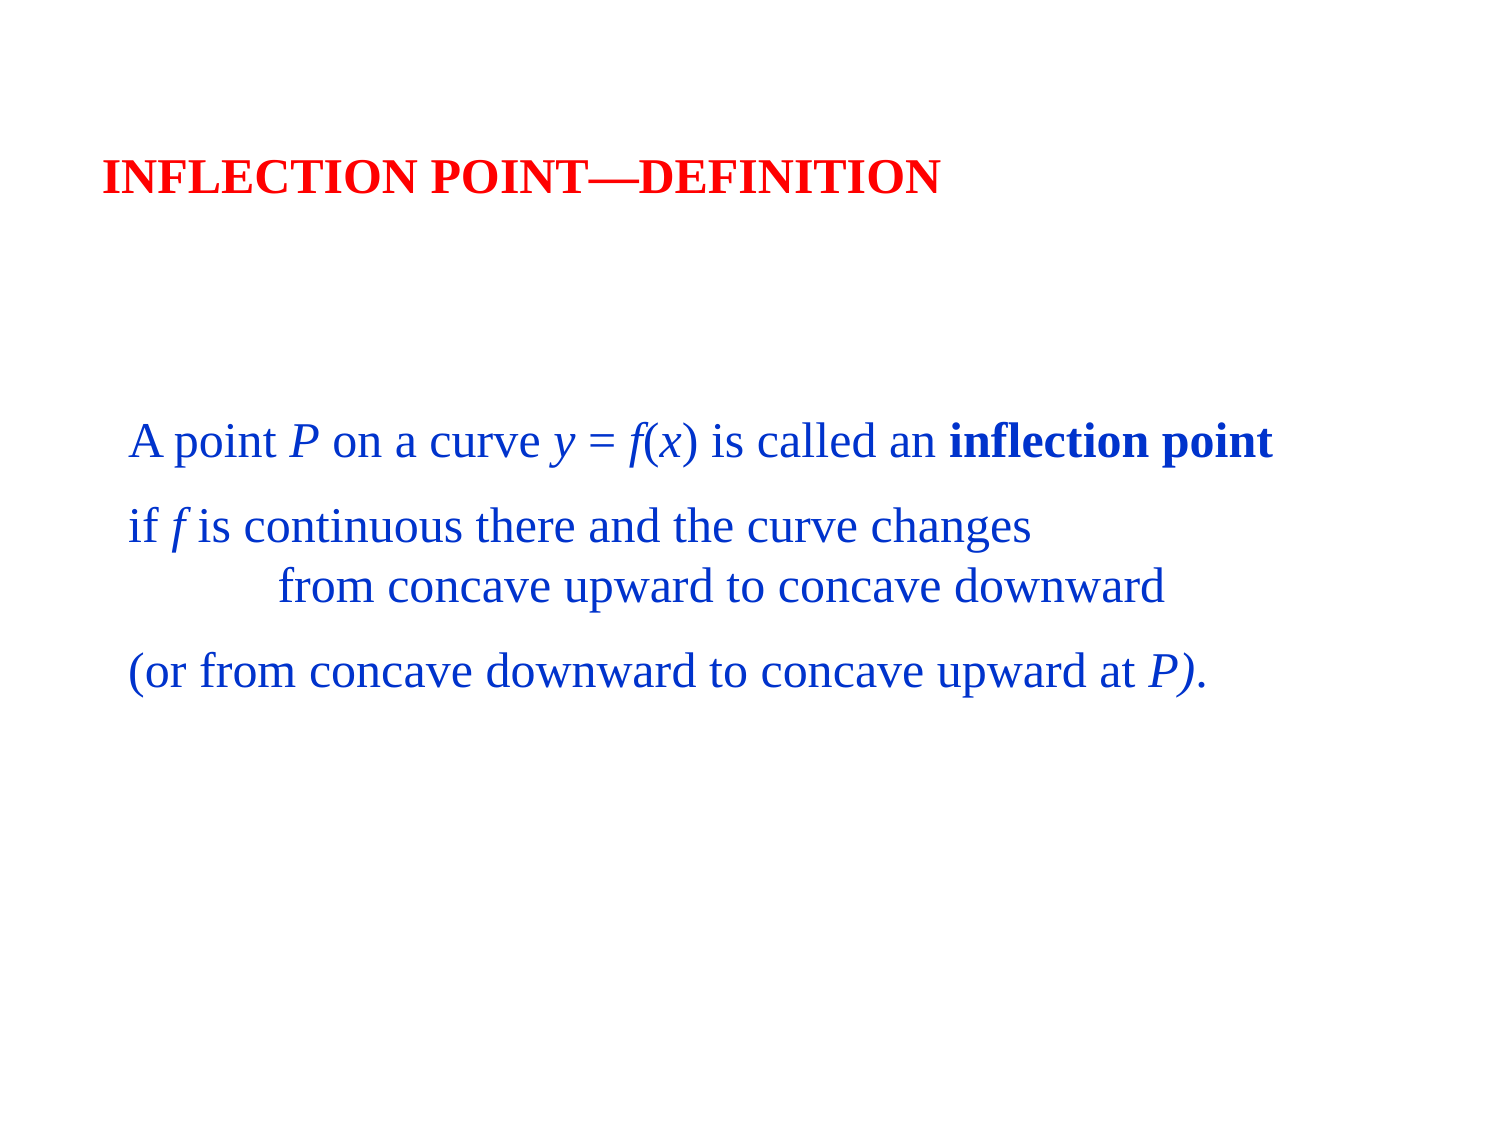

# INFLECTION POINT—DEFINITION
A point P on a curve y = f(x) is called an inflection point
if f is continuous there and the curve changes
	from concave upward to concave downward
(or from concave downward to concave upward at P).